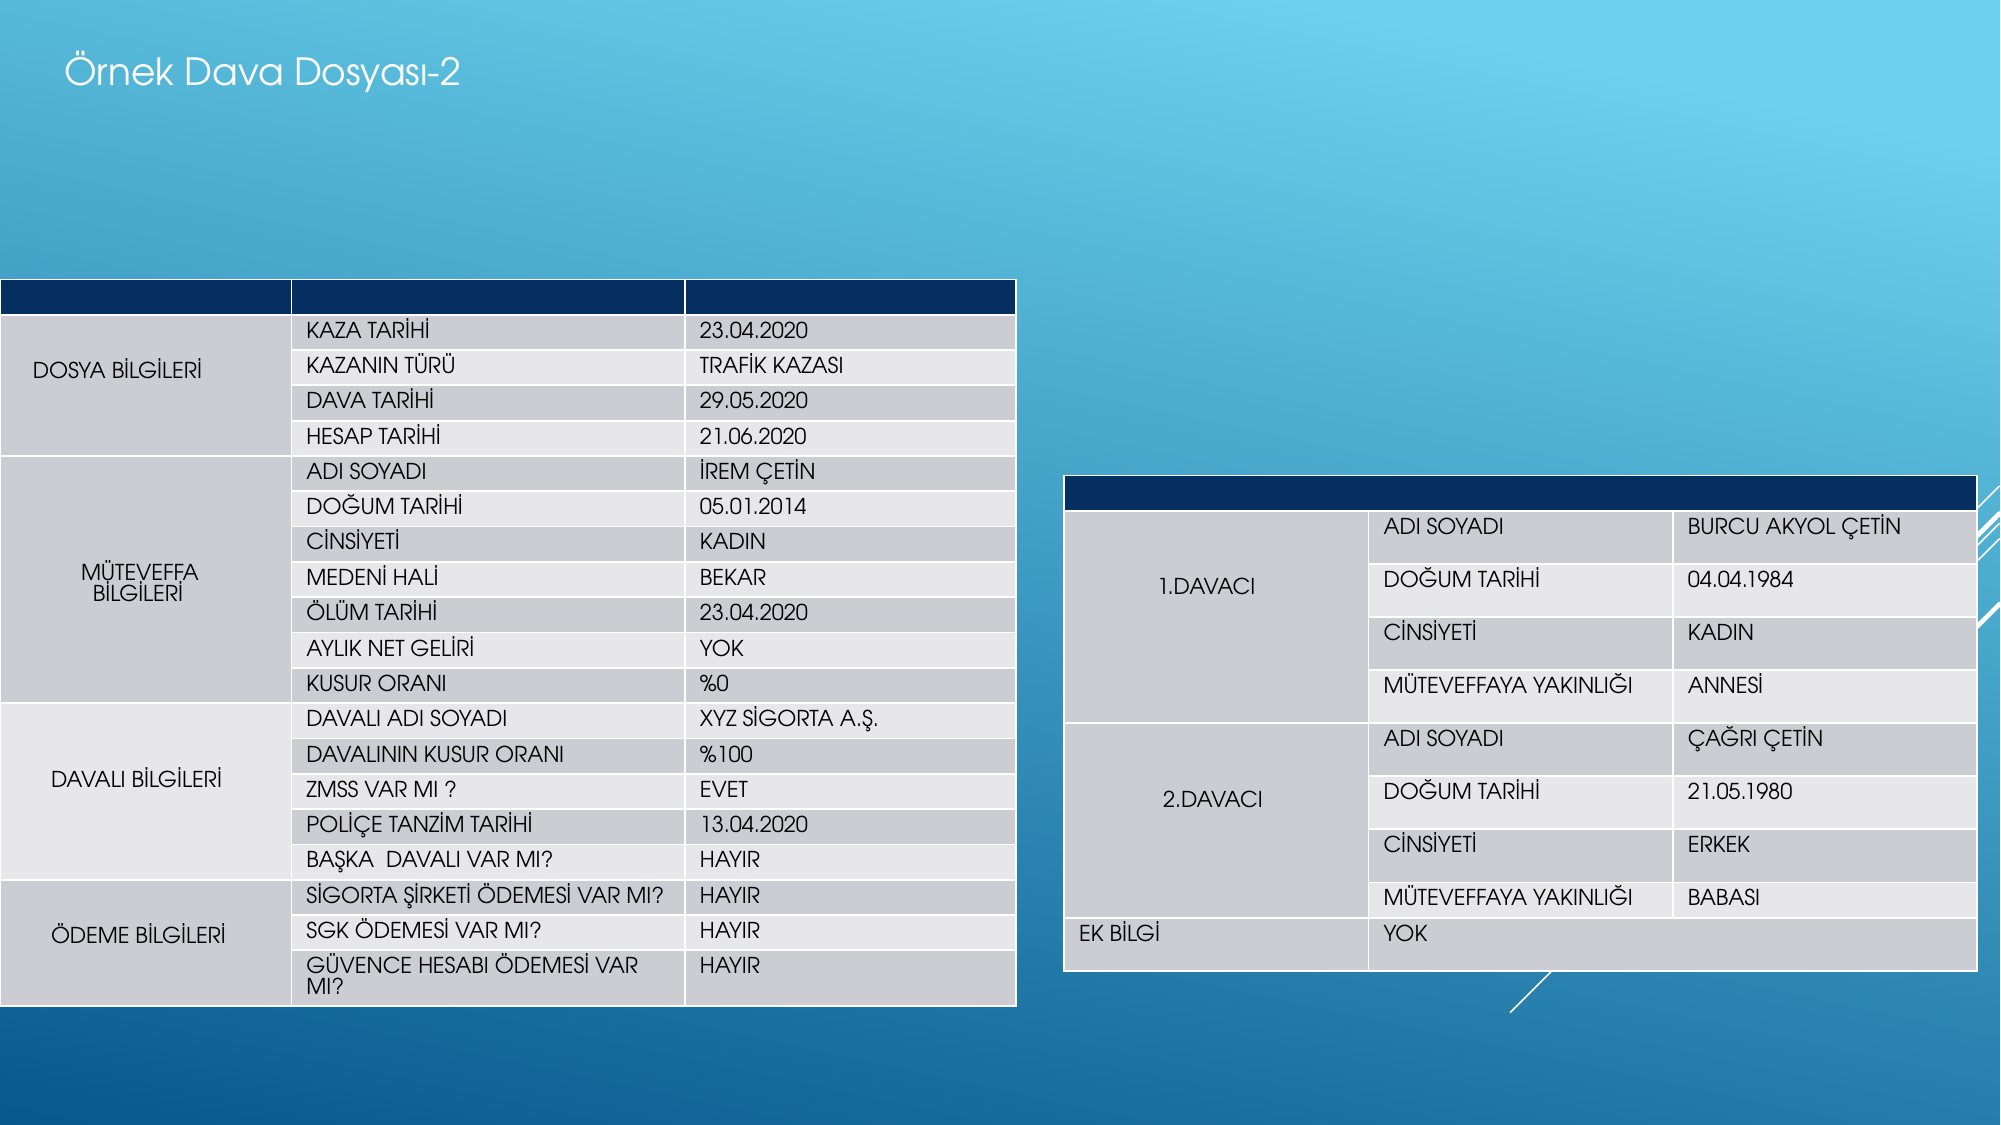

Örnek Dava Dosyası-2

|  |  |  |
| --- | --- | --- |
| DOSYA BİLGİLERİ | KAZA TARİHİ | 23.04.2020 |
|  | KAZANIN TÜRÜ | TRAFİK KAZASI |
|  | DAVA TARİHİ | 29.05.2020 |
|  | HESAP TARİHİ | 21.06.2020 |
| MÜTEVEFFA BİLGİLERİ | ADI SOYADI | İREM ÇETİN |
|  | DOĞUM TARİHİ | 05.01.2014 |
|  | CİNSİYETİ | KADIN |
|  | MEDENİ HALİ | BEKAR |
|  | ÖLÜM TARİHİ | 23.04.2020 |
|  | AYLIK NET GELİRİ | YOK |
|  | KUSUR ORANI | %0 |
| DAVALI BİLGİLERİ | DAVALI ADI SOYADI | XYZ SİGORTA A.Ş. |
|  | DAVALININ KUSUR ORANI | %100 |
|  | ZMSS VAR MI ? | EVET |
|  | POLİÇE TANZİM TARİHİ | 13.04.2020 |
|  | BAŞKA DAVALI VAR MI? | HAYIR |
| ÖDEME BİLGİLERİ | SİGORTA ŞİRKETİ ÖDEMESİ VAR MI? | HAYIR |
|  | SGK ÖDEMESİ VAR MI? | HAYIR |
|  | GÜVENCE HESABI ÖDEMESİ VAR MI? | HAYIR |
|  |  |  |
| --- | --- | --- |
| 1.DAVACI | ADI SOYADI | BURCU AKYOL ÇETİN |
|  | DOĞUM TARİHİ | 04.04.1984 |
|  | CİNSİYETİ | KADIN |
|  | MÜTEVEFFAYA YAKINLIĞI | ANNESİ |
| 2.DAVACI | ADI SOYADI | ÇAĞRI ÇETİN |
|  | DOĞUM TARİHİ | 21.05.1980 |
|  | CİNSİYETİ | ERKEK |
|  | MÜTEVEFFAYA YAKINLIĞI | BABASI |
| EK BİLGİ | YOK |  |